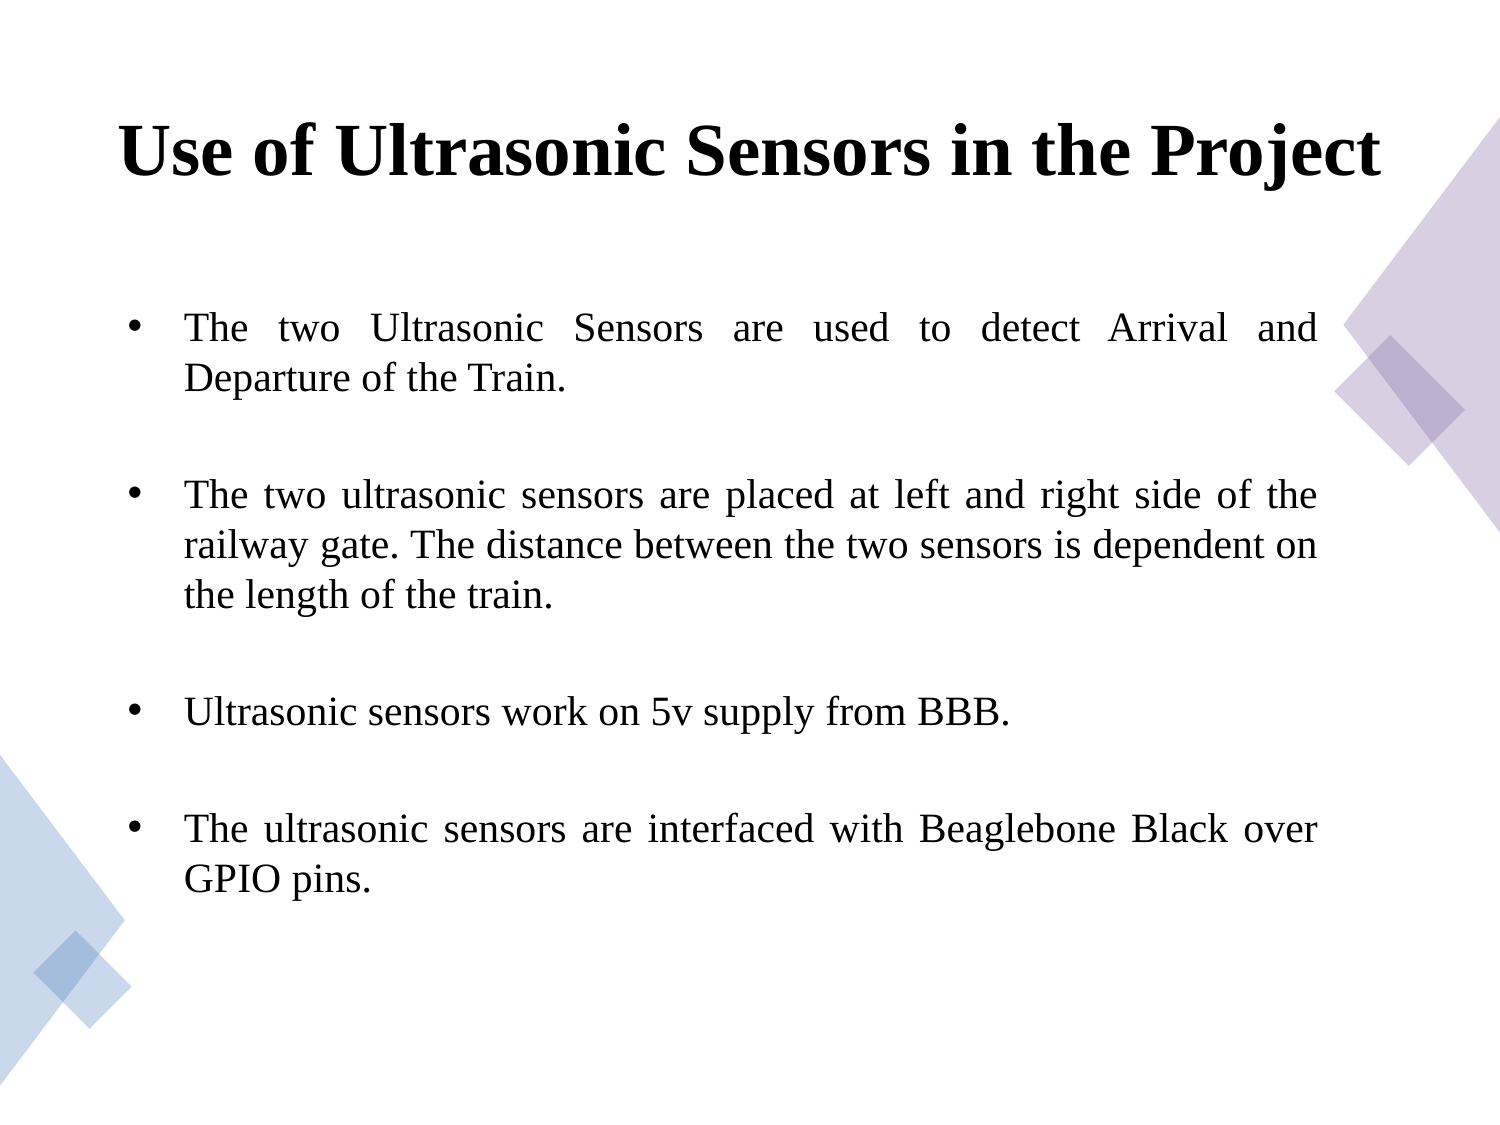

# Use of Ultrasonic Sensors in the Project

The two Ultrasonic Sensors are used to detect Arrival and Departure of the Train.

The two ultrasonic sensors are placed at left and right side of the railway gate. The distance between the two sensors is dependent on the length of the train.

Ultrasonic sensors work on 5v supply from BBB.

The ultrasonic sensors are interfaced with Beaglebone Black over GPIO pins.